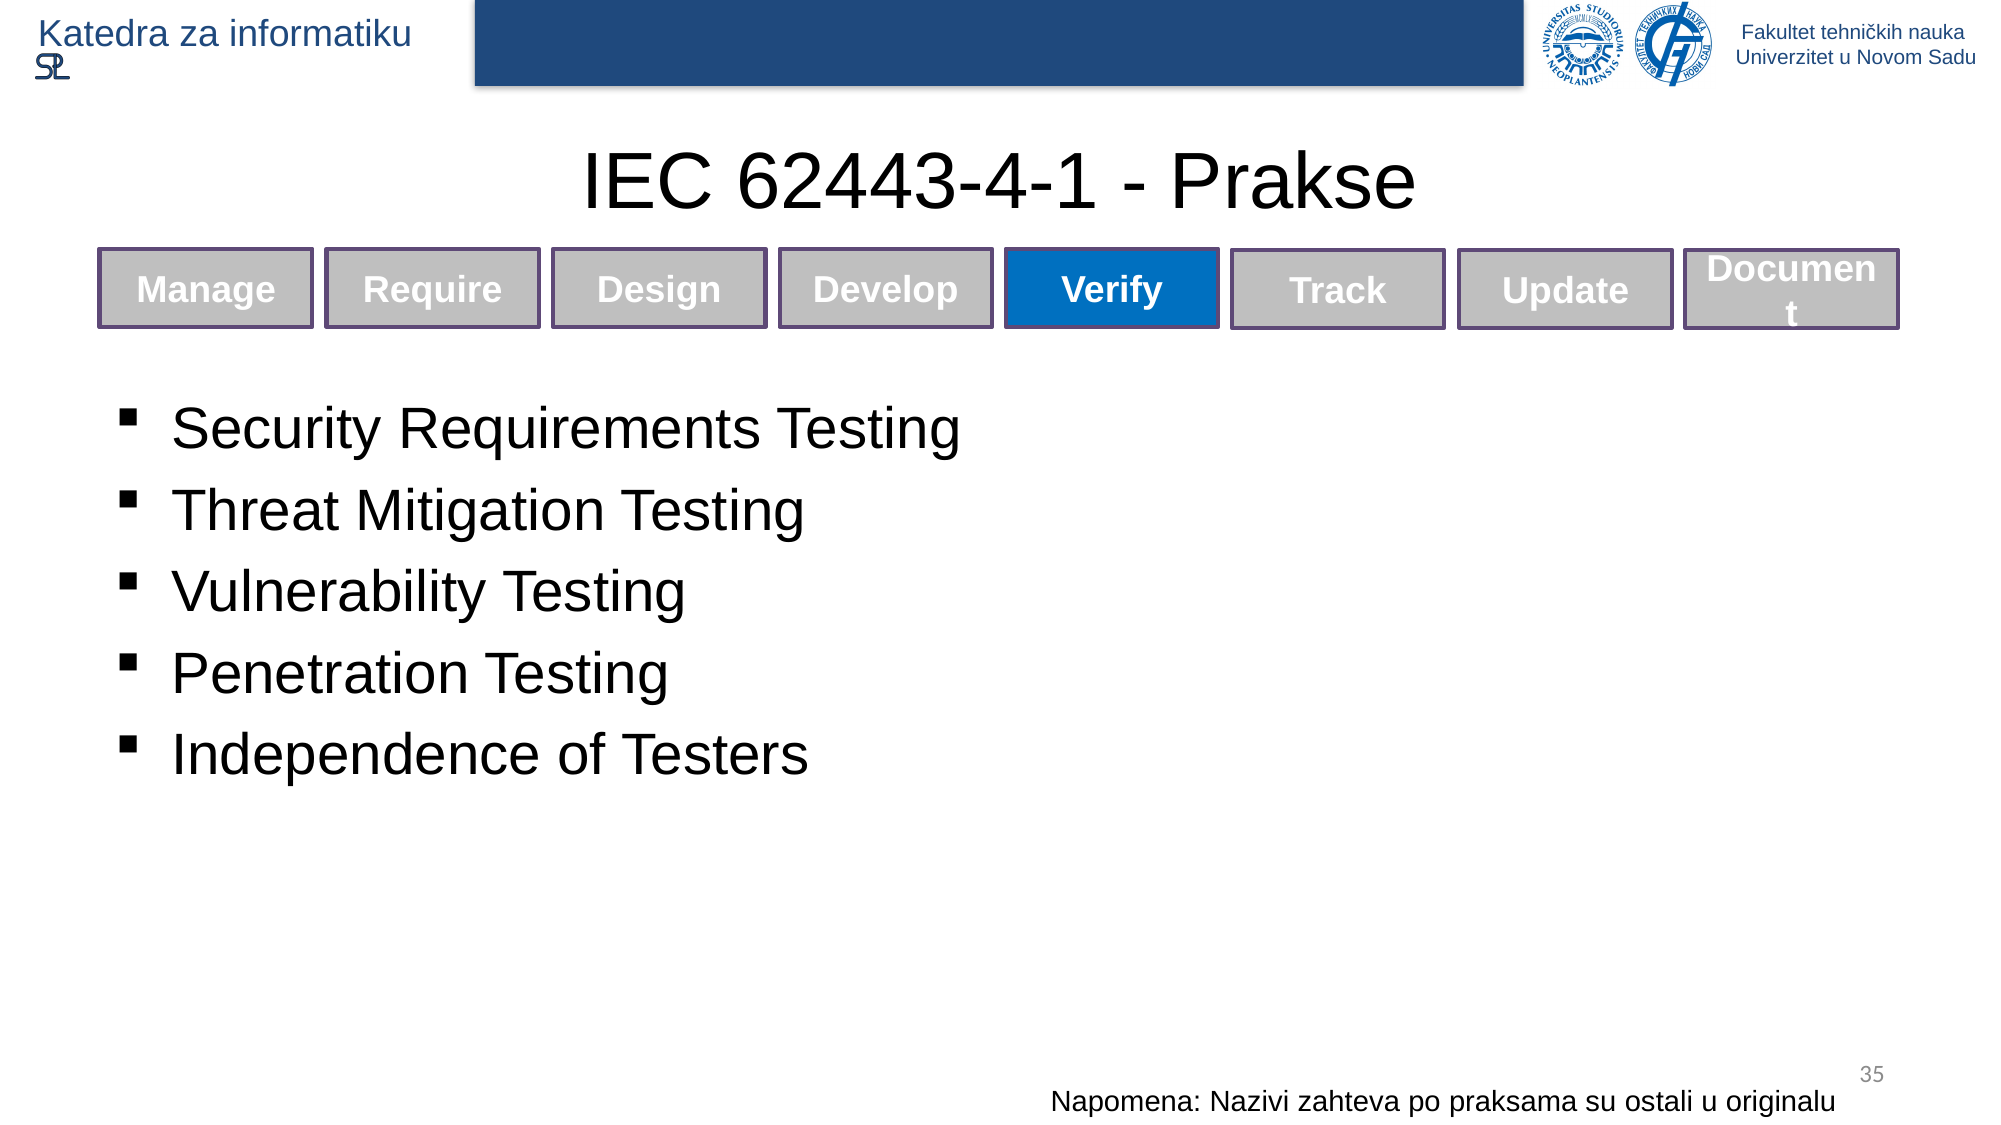

# IEC 62443-4-1 - Prakse
Verify
Manage
Require
Design
Develop
Manage
Document
Update
Track
Security Requirements Testing
Threat Mitigation Testing
Vulnerability Testing
Penetration Testing
Independence of Testers
35
Napomena: Nazivi zahteva po praksama su ostali u originalu